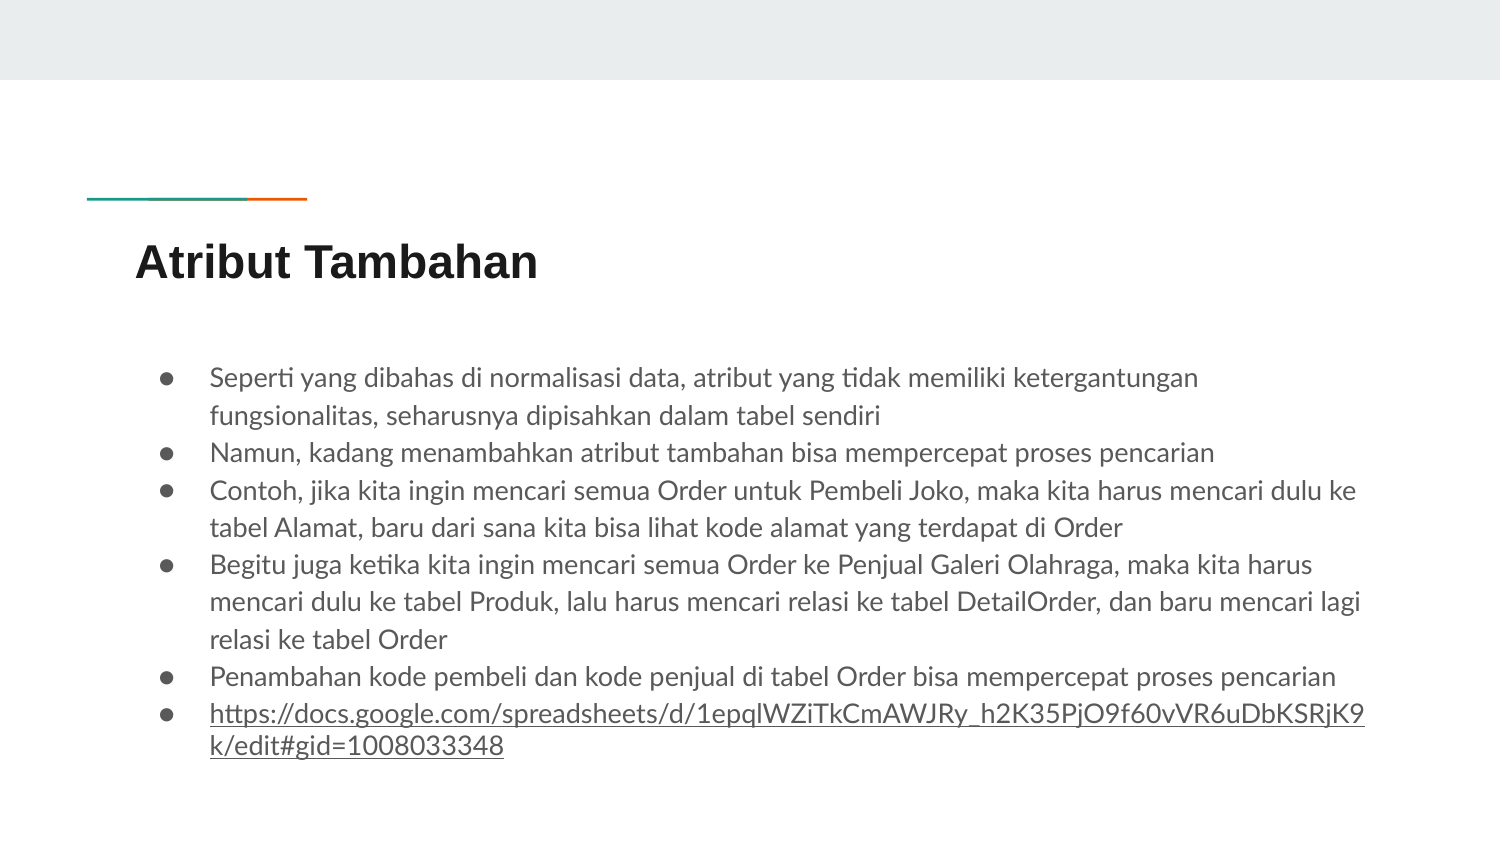

# Atribut Tambahan
Seperti yang dibahas di normalisasi data, atribut yang tidak memiliki ketergantungan fungsionalitas, seharusnya dipisahkan dalam tabel sendiri
Namun, kadang menambahkan atribut tambahan bisa mempercepat proses pencarian
Contoh, jika kita ingin mencari semua Order untuk Pembeli Joko, maka kita harus mencari dulu ke tabel Alamat, baru dari sana kita bisa lihat kode alamat yang terdapat di Order
Begitu juga ketika kita ingin mencari semua Order ke Penjual Galeri Olahraga, maka kita harus mencari dulu ke tabel Produk, lalu harus mencari relasi ke tabel DetailOrder, dan baru mencari lagi relasi ke tabel Order
Penambahan kode pembeli dan kode penjual di tabel Order bisa mempercepat proses pencarian
https://docs.google.com/spreadsheets/d/1epqlWZiTkCmAWJRy_h2K35PjO9f60vVR6uDbKSRjK9k/edit#gid=1008033348